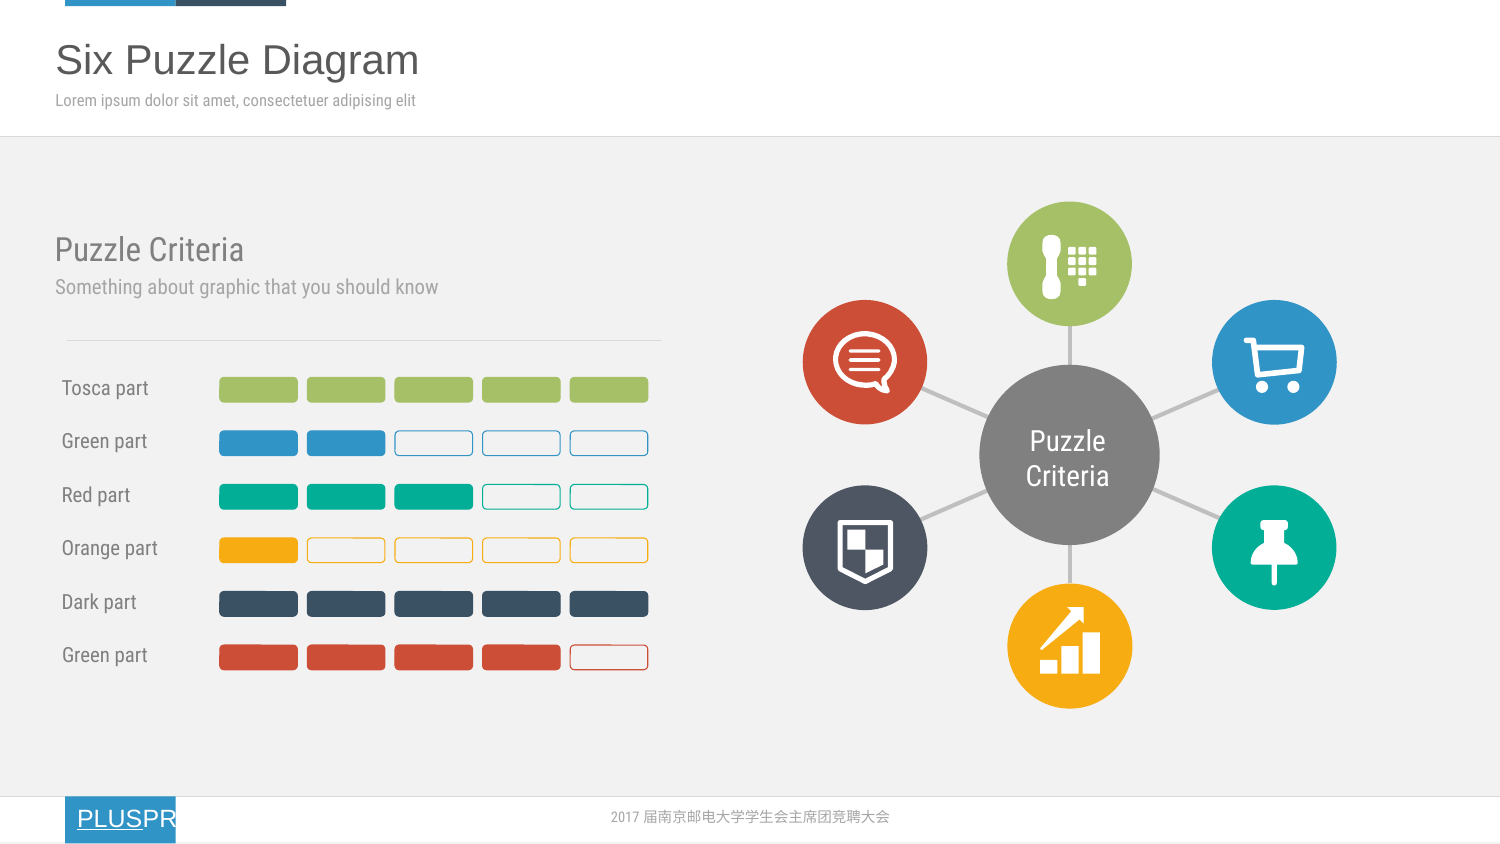

# Six Puzzle Diagram
Lorem ipsum dolor sit amet, consectetuer adipising elit

Puzzle Criteria
Something about graphic that you should know

Tosca part

Puzzle
Criteria
Green part

Red part

Orange part

Dark part

Green part